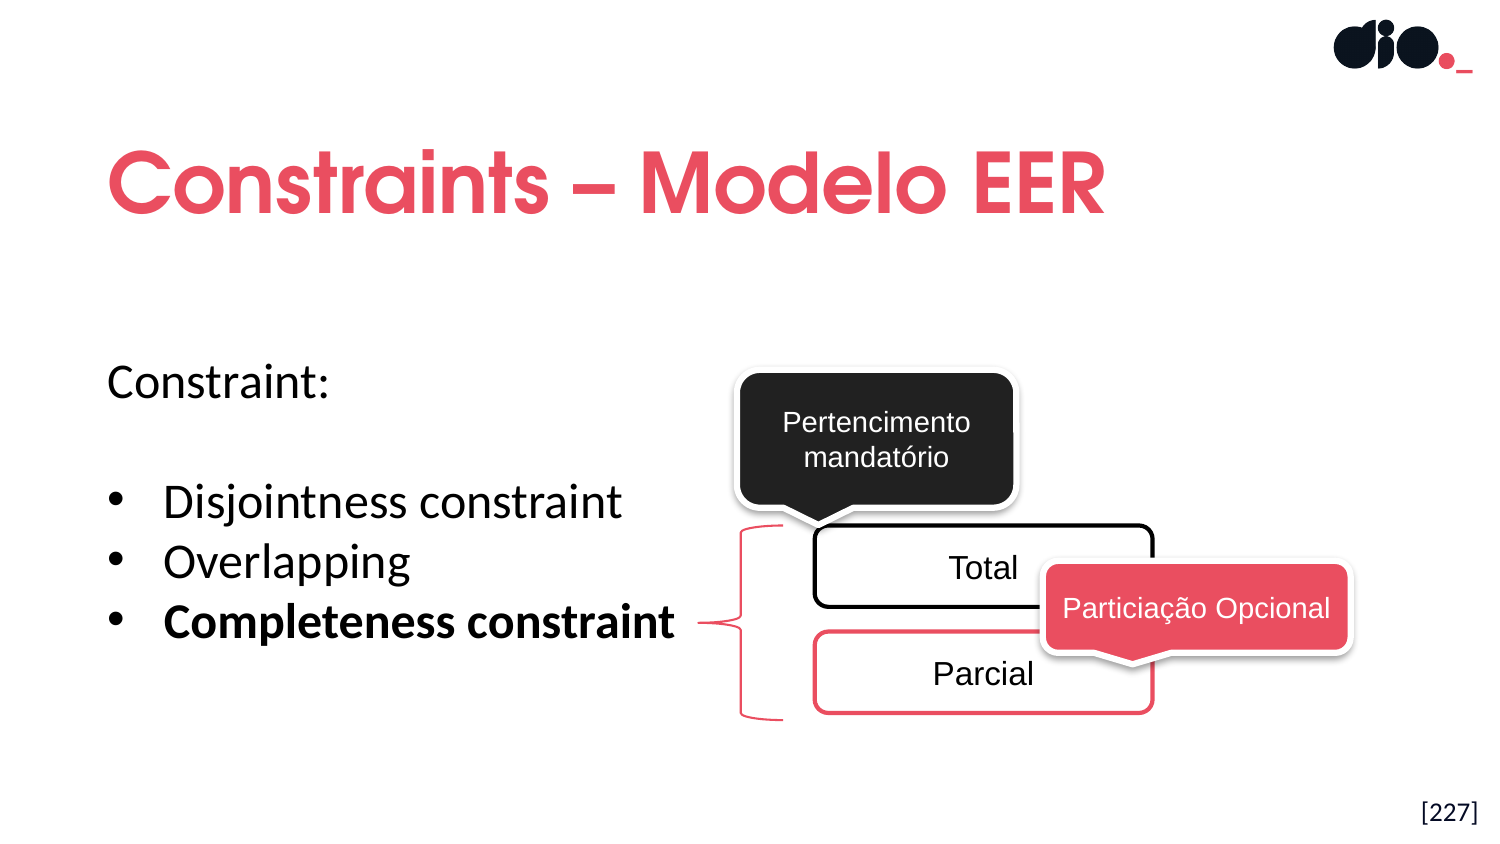

Constraints – Modelo EER
Constraint:

Disjointness constraint
Overlapping
Completeness constraint
Pertencimento mandatório
Total

Parcial
Particiação Opcional
[227]